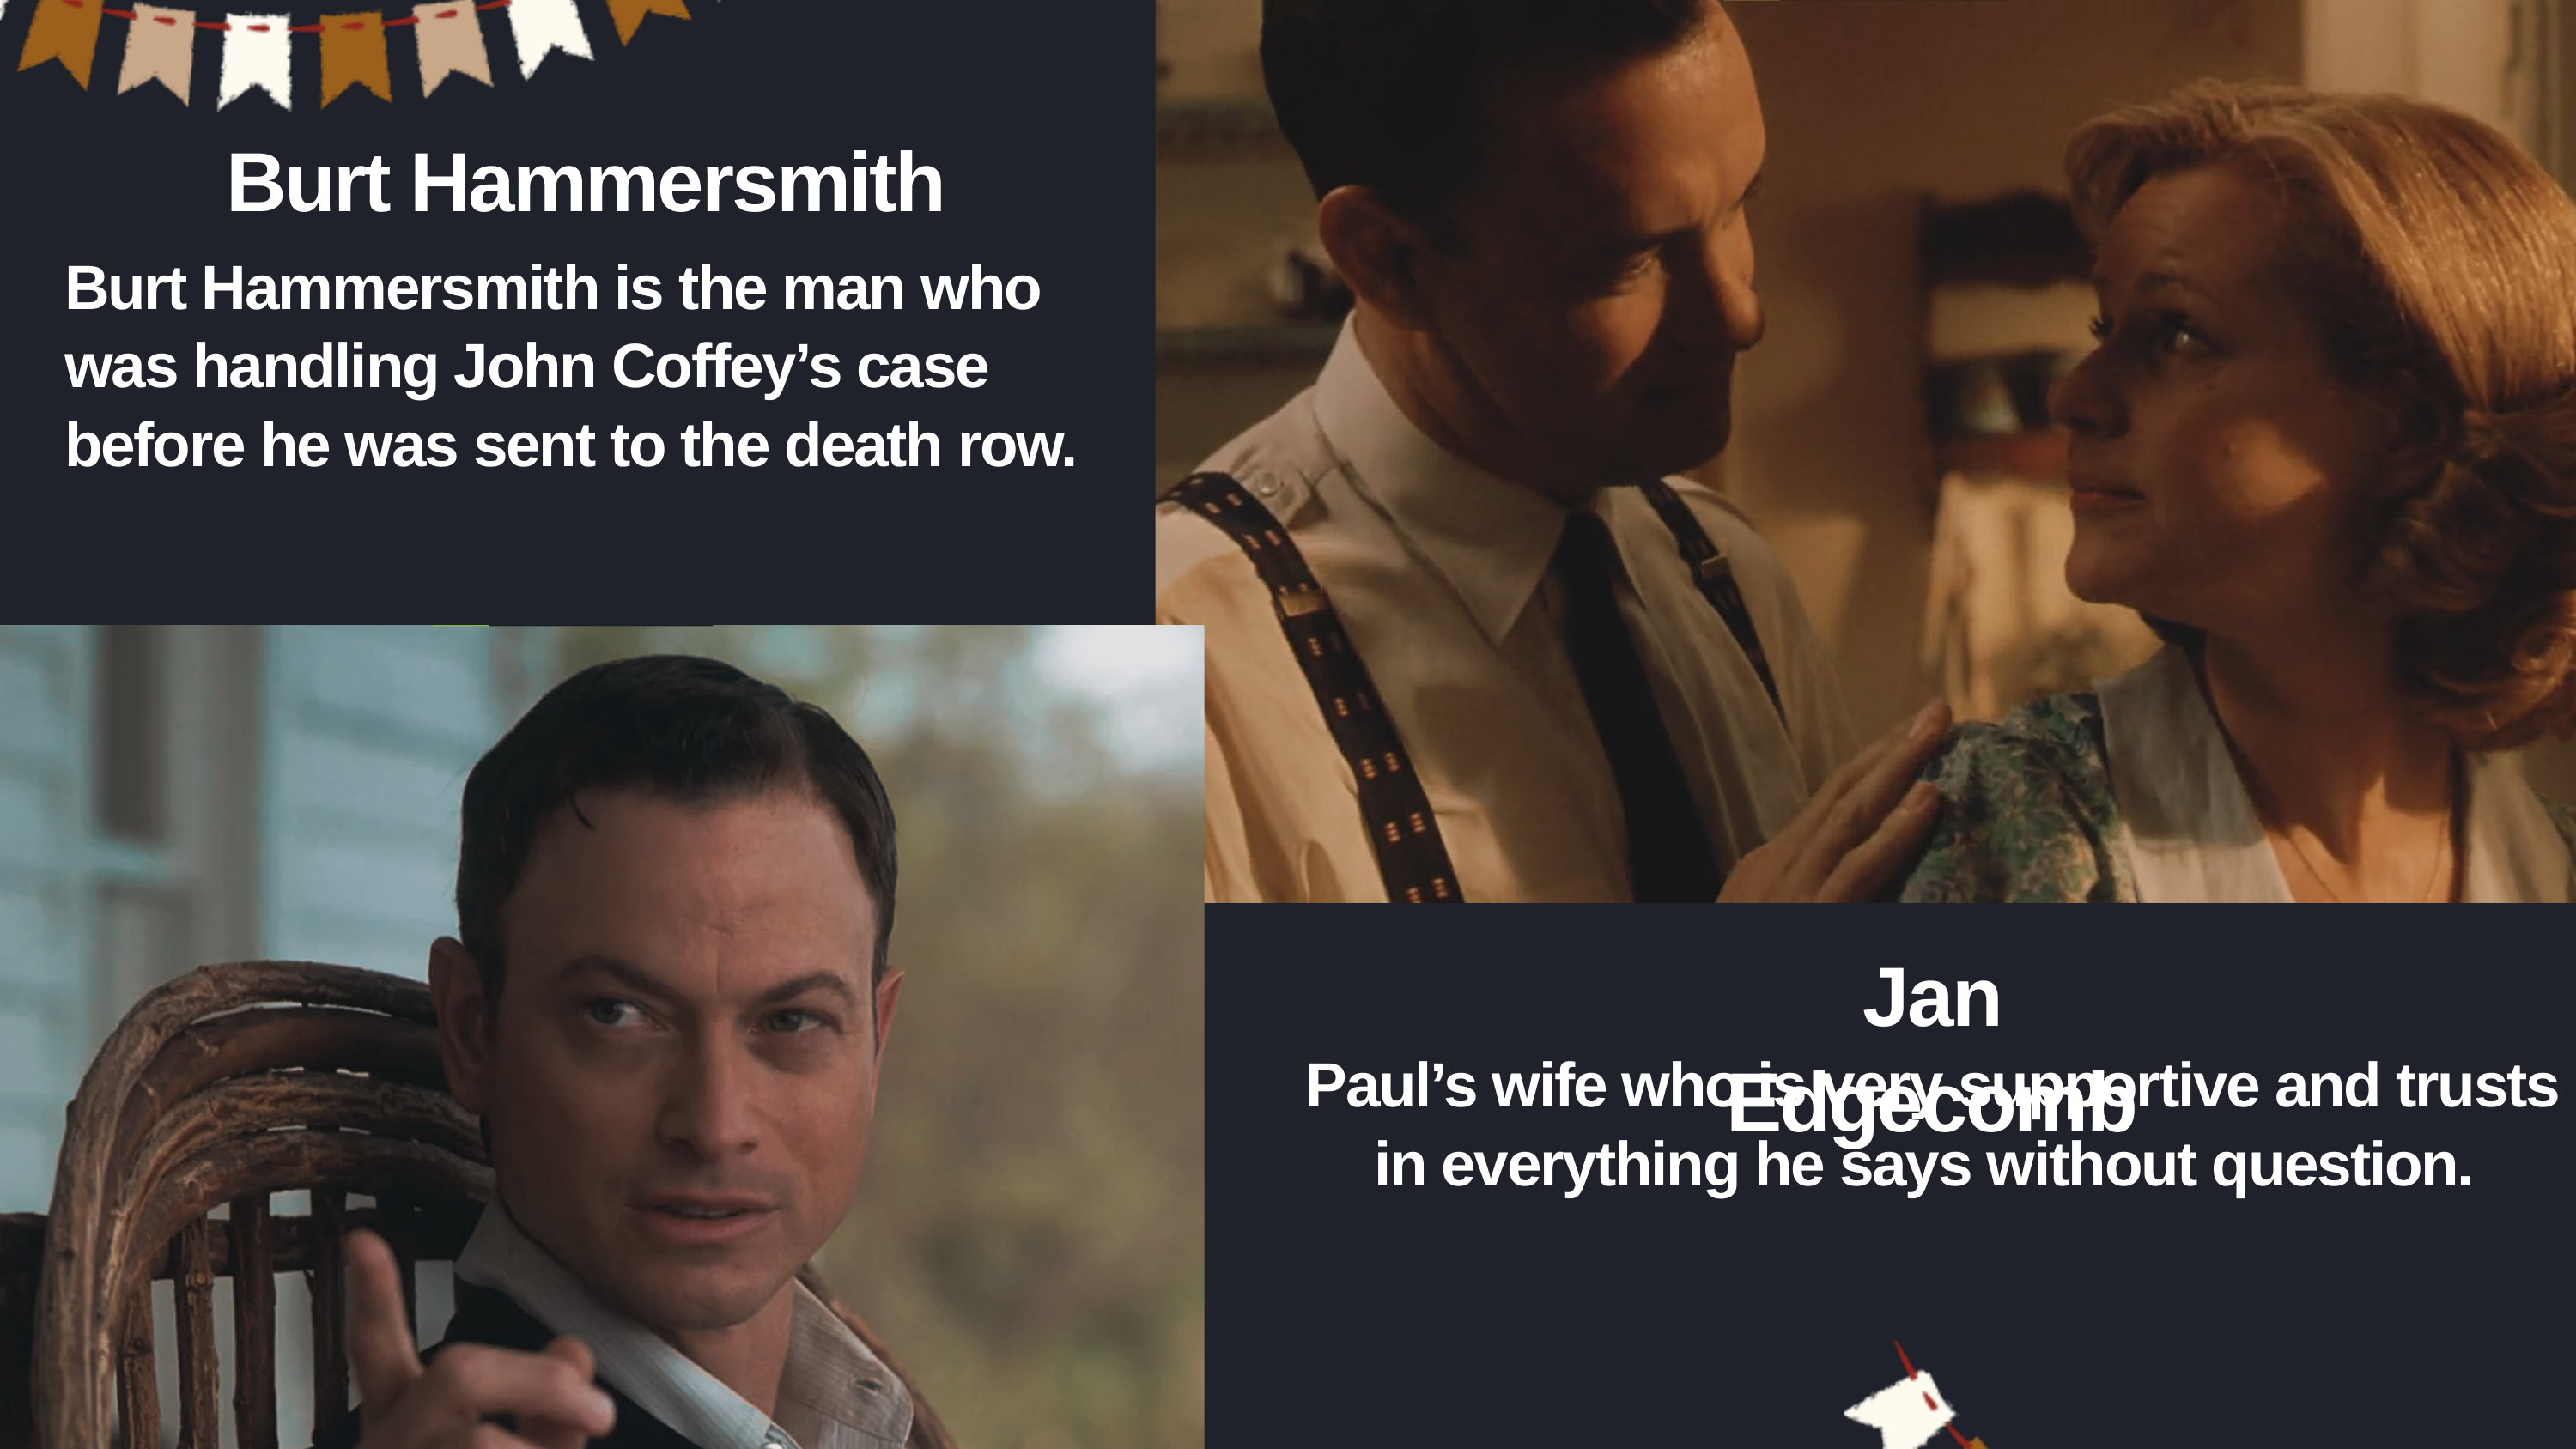

Burt Hammersmith
Burt Hammersmith is the man who was handling John Coffey’s case before he was sent to the death row.

Jan Edgecomb

Paul’s wife who is very supportive and trusts in everything he says without question.